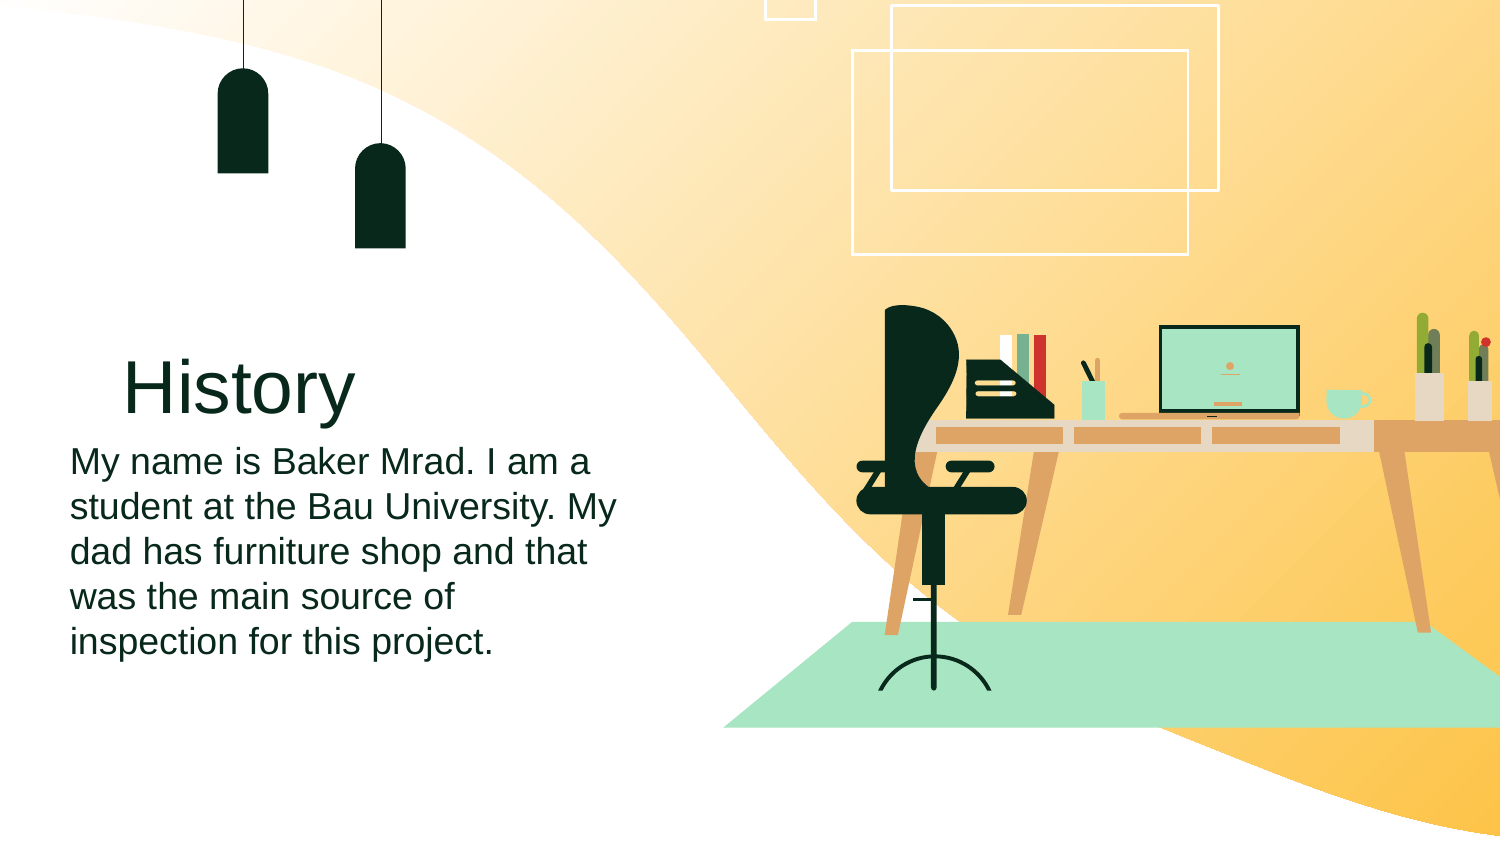

# History
My name is Baker Mrad. I am a student at the Bau University. My dad has furniture shop and that was the main source of inspection for this project.